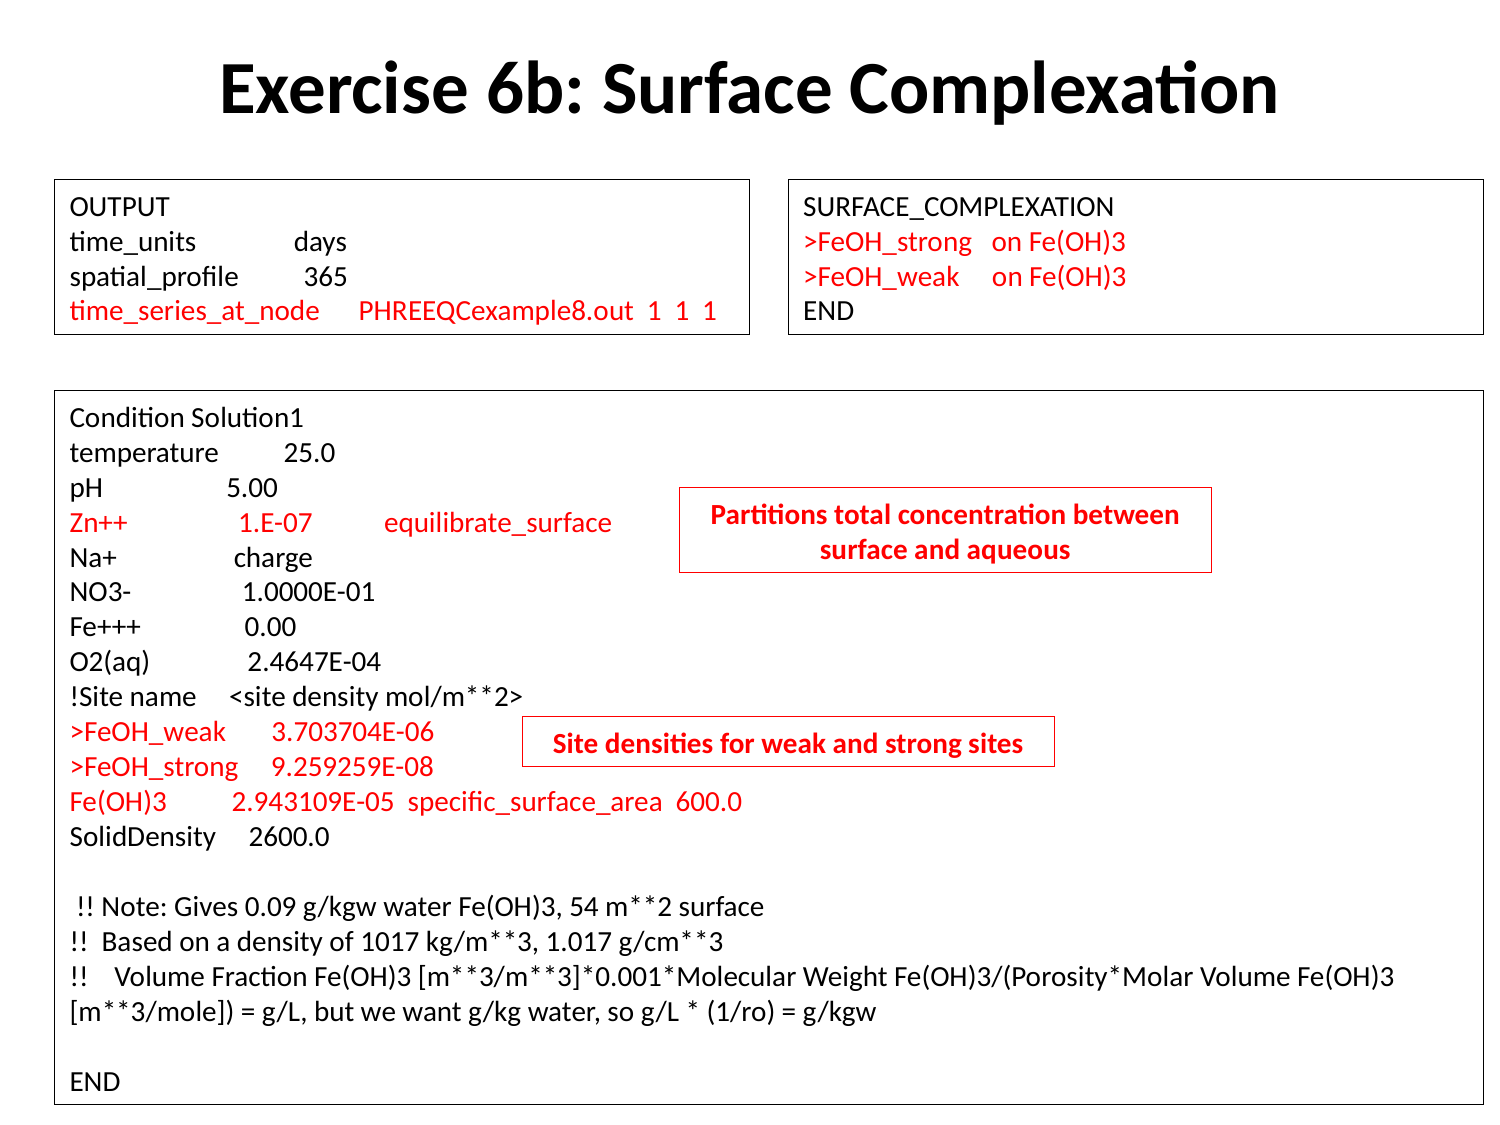

Exercise 6b: Surface Complexation
OUTPUT
time_units               days
spatial_profile          365
time_series_at_node      PHREEQCexample8.out  1  1  1
SURFACE_COMPLEXATION
>FeOH_strong   on Fe(OH)3
>FeOH_weak     on Fe(OH)3
END
Condition Solution1
temperature          25.0
pH                   5.00
Zn++                 1.E-07           equilibrate_surface
Na+                  charge
NO3-                 1.0000E-01
Fe+++                0.00
O2(aq)               2.4647E-04
!Site name     <site density mol/m**2>
>FeOH_weak       3.703704E-06
>FeOH_strong     9.259259E-08
Fe(OH)3          2.943109E-05  specific_surface_area  600.0
SolidDensity     2600.0

 !! Note: Gives 0.09 g/kgw water Fe(OH)3, 54 m**2 surface
!!  Based on a density of 1017 kg/m**3, 1.017 g/cm**3
!!    Volume Fraction Fe(OH)3 [m**3/m**3]*0.001*Molecular Weight Fe(OH)3/(Porosity*Molar Volume Fe(OH)3 [m**3/mole]) = g/L, but we want g/kg water, so g/L * (1/ro) = g/kgw

END
Partitions total concentration between surface and aqueous
Site densities for weak and strong sites